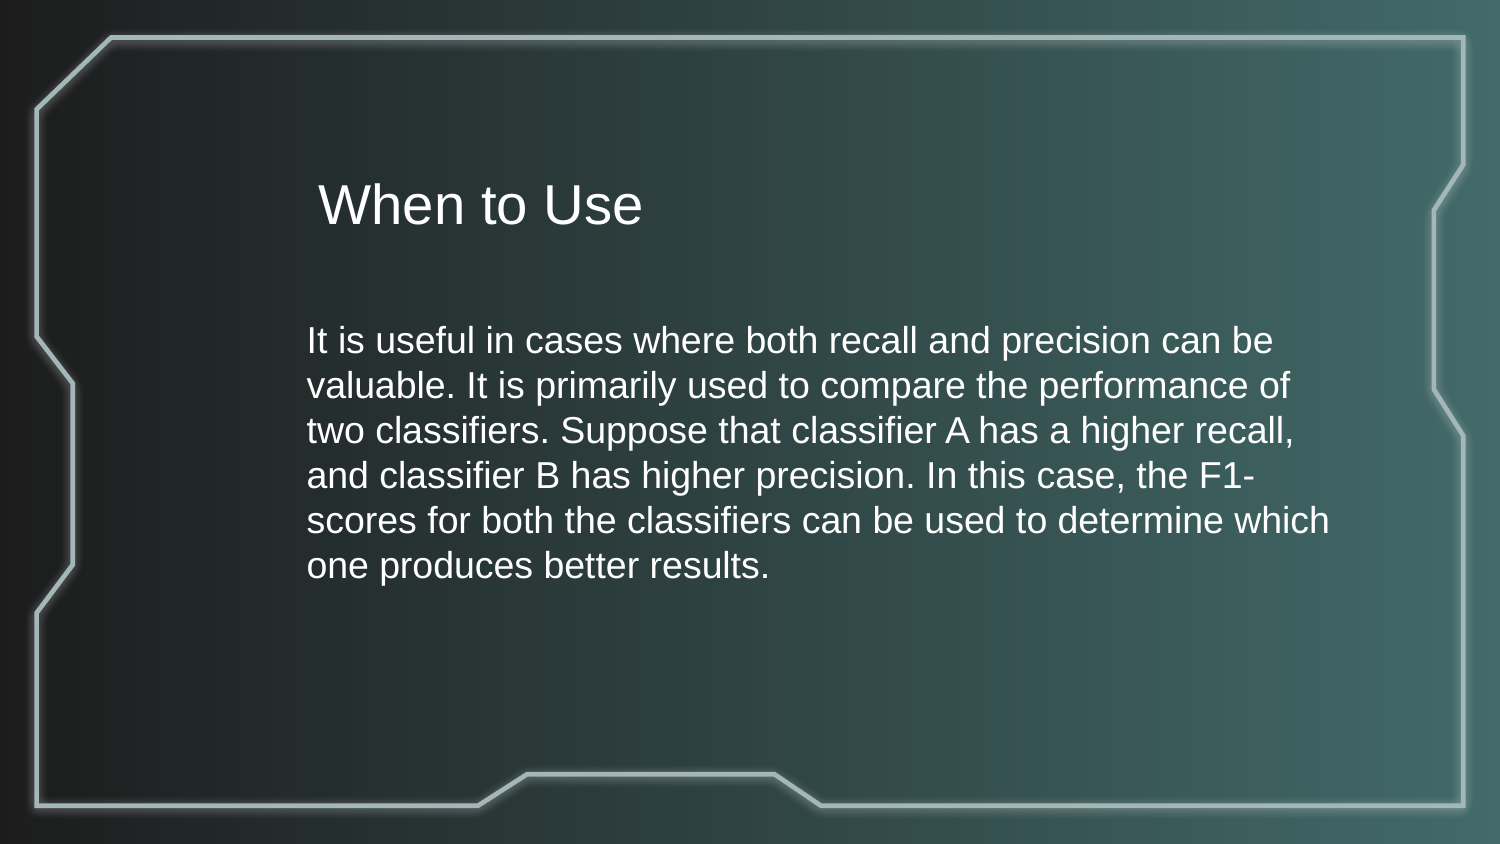

When to Use
It is useful in cases where both recall and precision can be valuable. It is primarily used to compare the performance of two classifiers. Suppose that classifier A has a higher recall, and classifier B has higher precision. In this case, the F1-scores for both the classifiers can be used to determine which one produces better results.